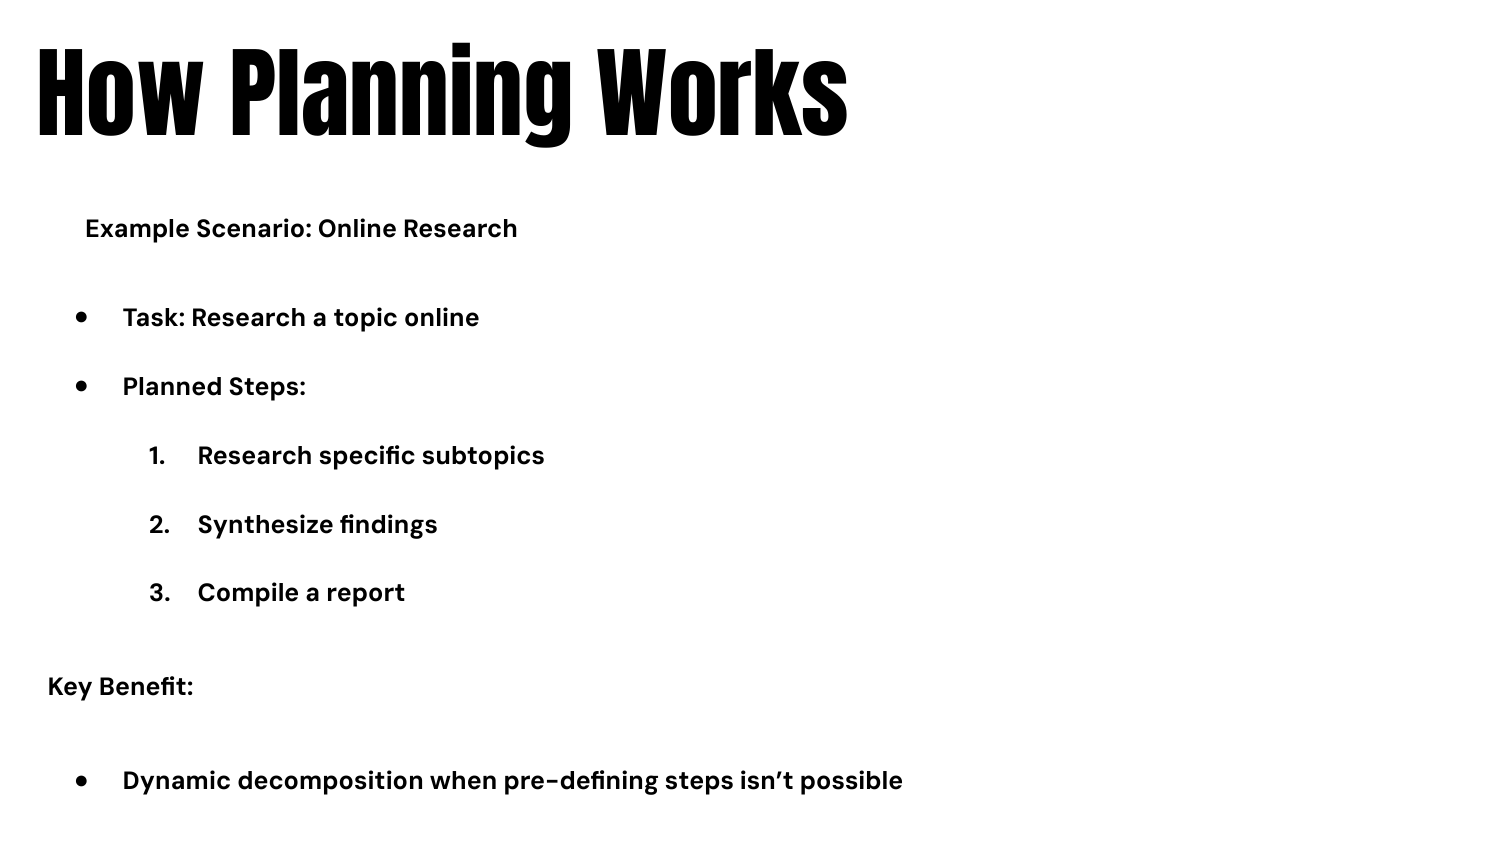

How Planning Works

#
Example Scenario: Online Research
Task: Research a topic online
Planned Steps:
Research specific subtopics
Synthesize findings
Compile a report
Key Benefit:
Dynamic decomposition when pre-defining steps isn’t possible